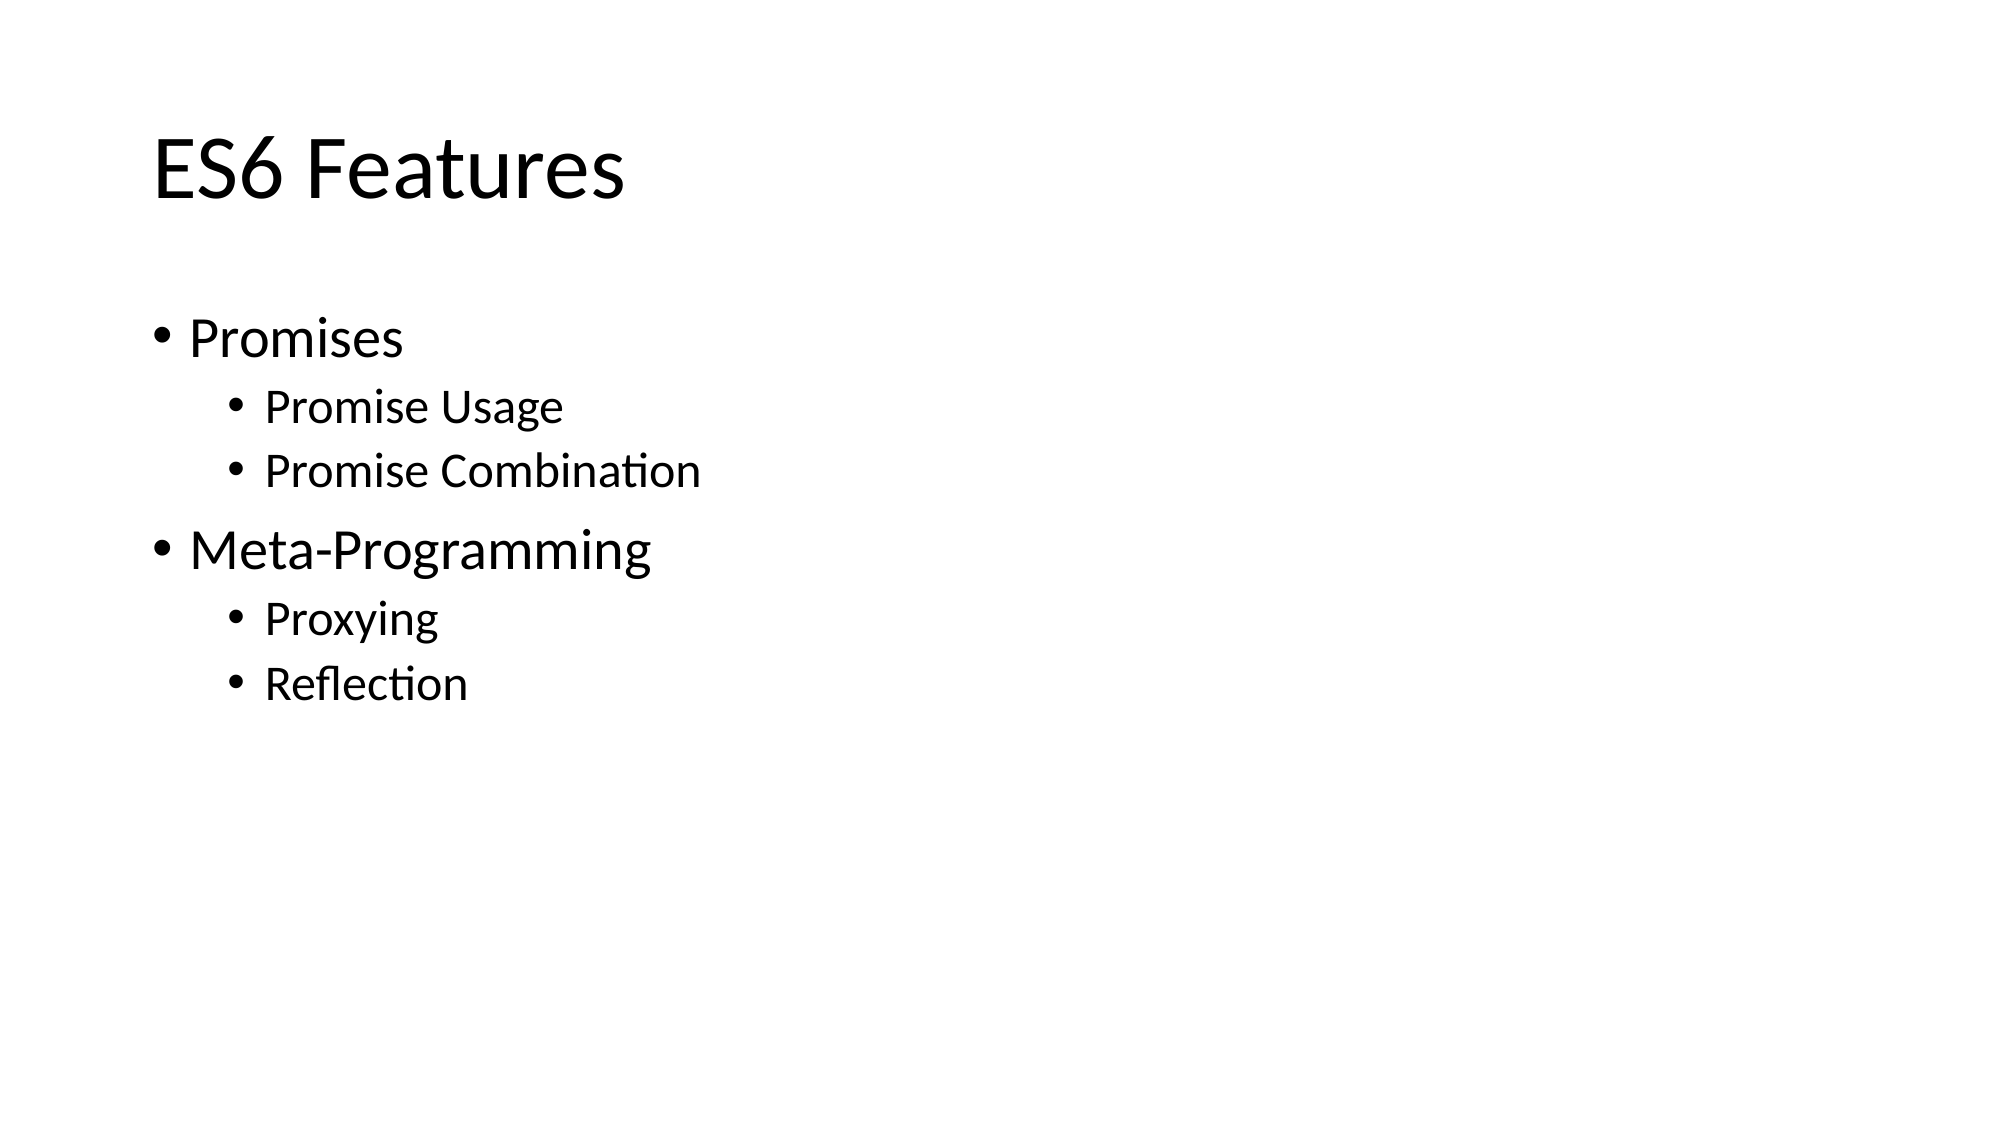

# ES6 Features
Promises
Promise Usage
Promise Combination
Meta-Programming
Proxying
Reflection